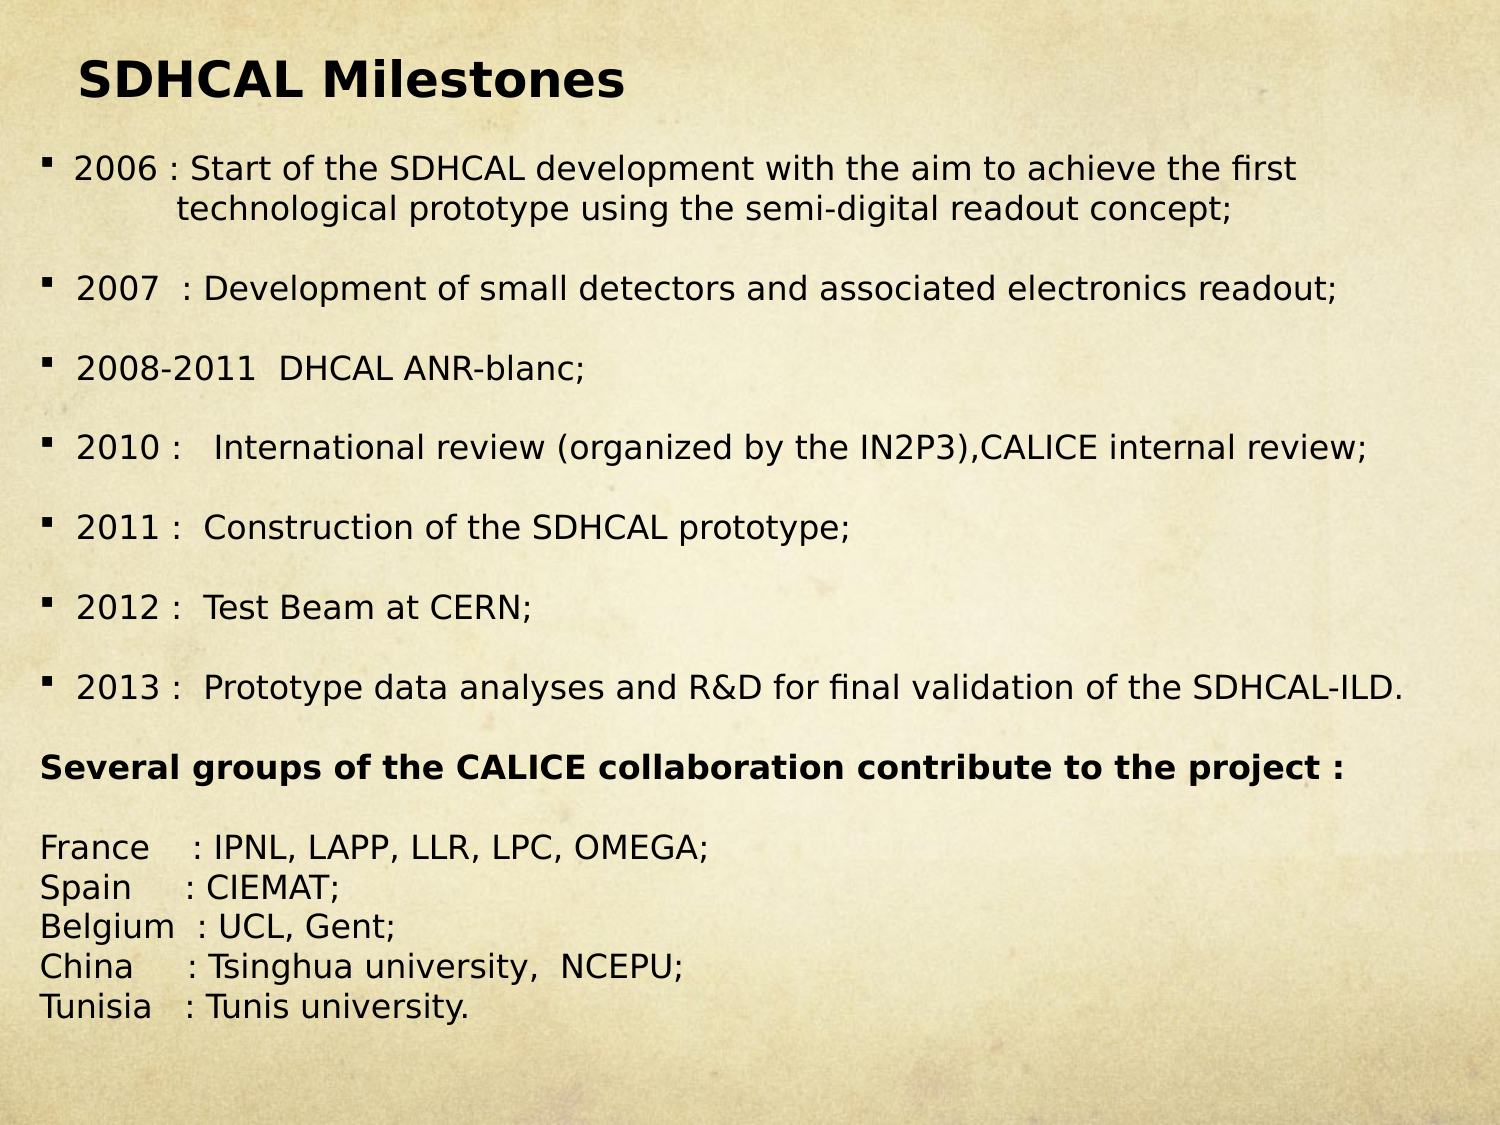

# SDHCAL Milestones

  2006 : Start of the SDHCAL development with the aim to achieve the first
             technological prototype using the semi-digital readout concept;

  2007  : Development of small detectors and associated electronics readout;

  2008-2011  DHCAL ANR-blanc;

  2010 :   International review (organized by the IN2P3),CALICE internal review;

  2011 :  Construction of the SDHCAL prototype;

  2012 :  Test Beam at CERN;

  2013 :  Prototype data analyses and R&D for final validation of the SDHCAL-ILD.

Several groups of the CALICE collaboration contribute to the project :

France    : IPNL, LAPP, LLR, LPC, OMEGA;
Spain     : CIEMAT;
Belgium  : UCL, Gent;
China     : Tsinghua university,  NCEPU;
Tunisia   : Tunis university.